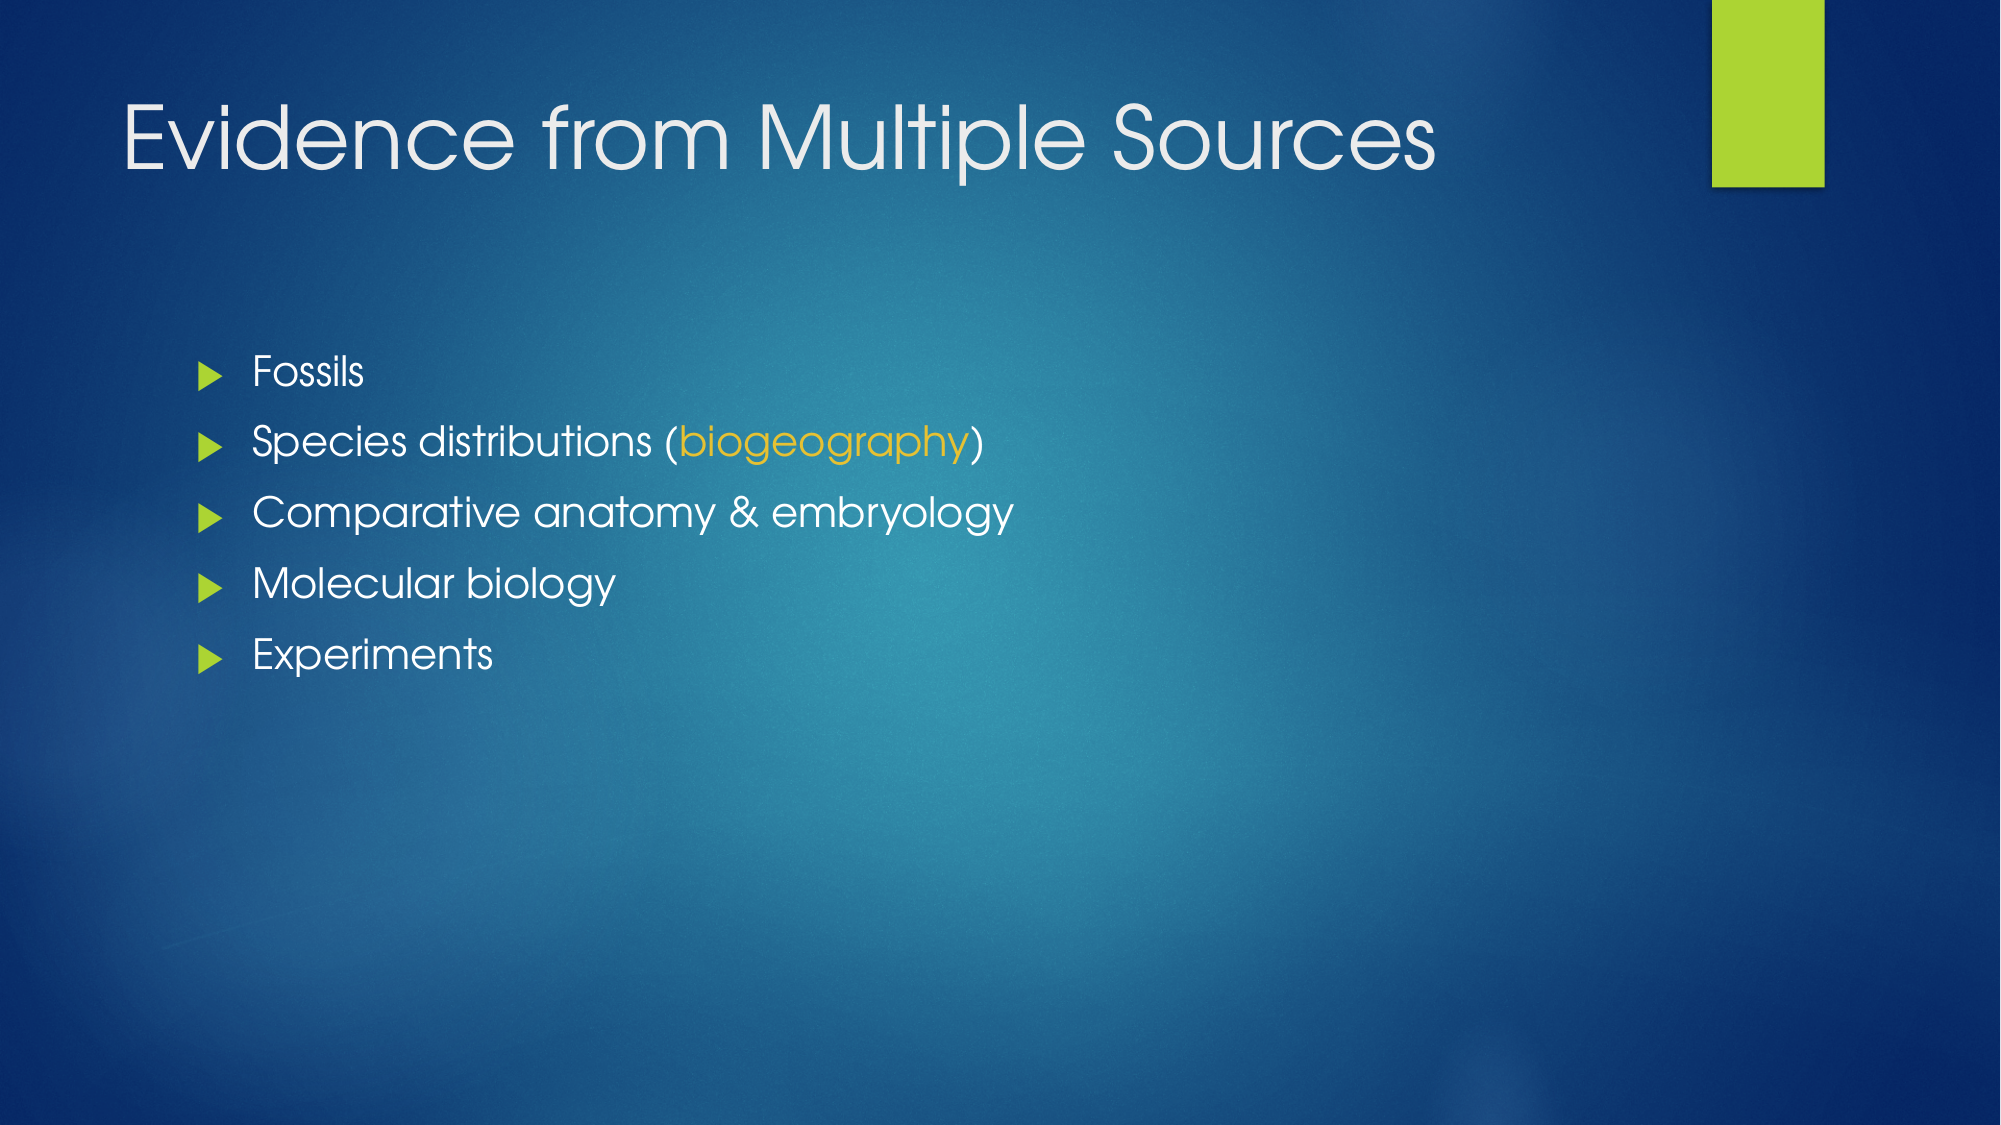

# Evidence from Multiple Sources
Fossils
Species distributions (biogeography)
Comparative anatomy & embryology
Molecular biology
Experiments